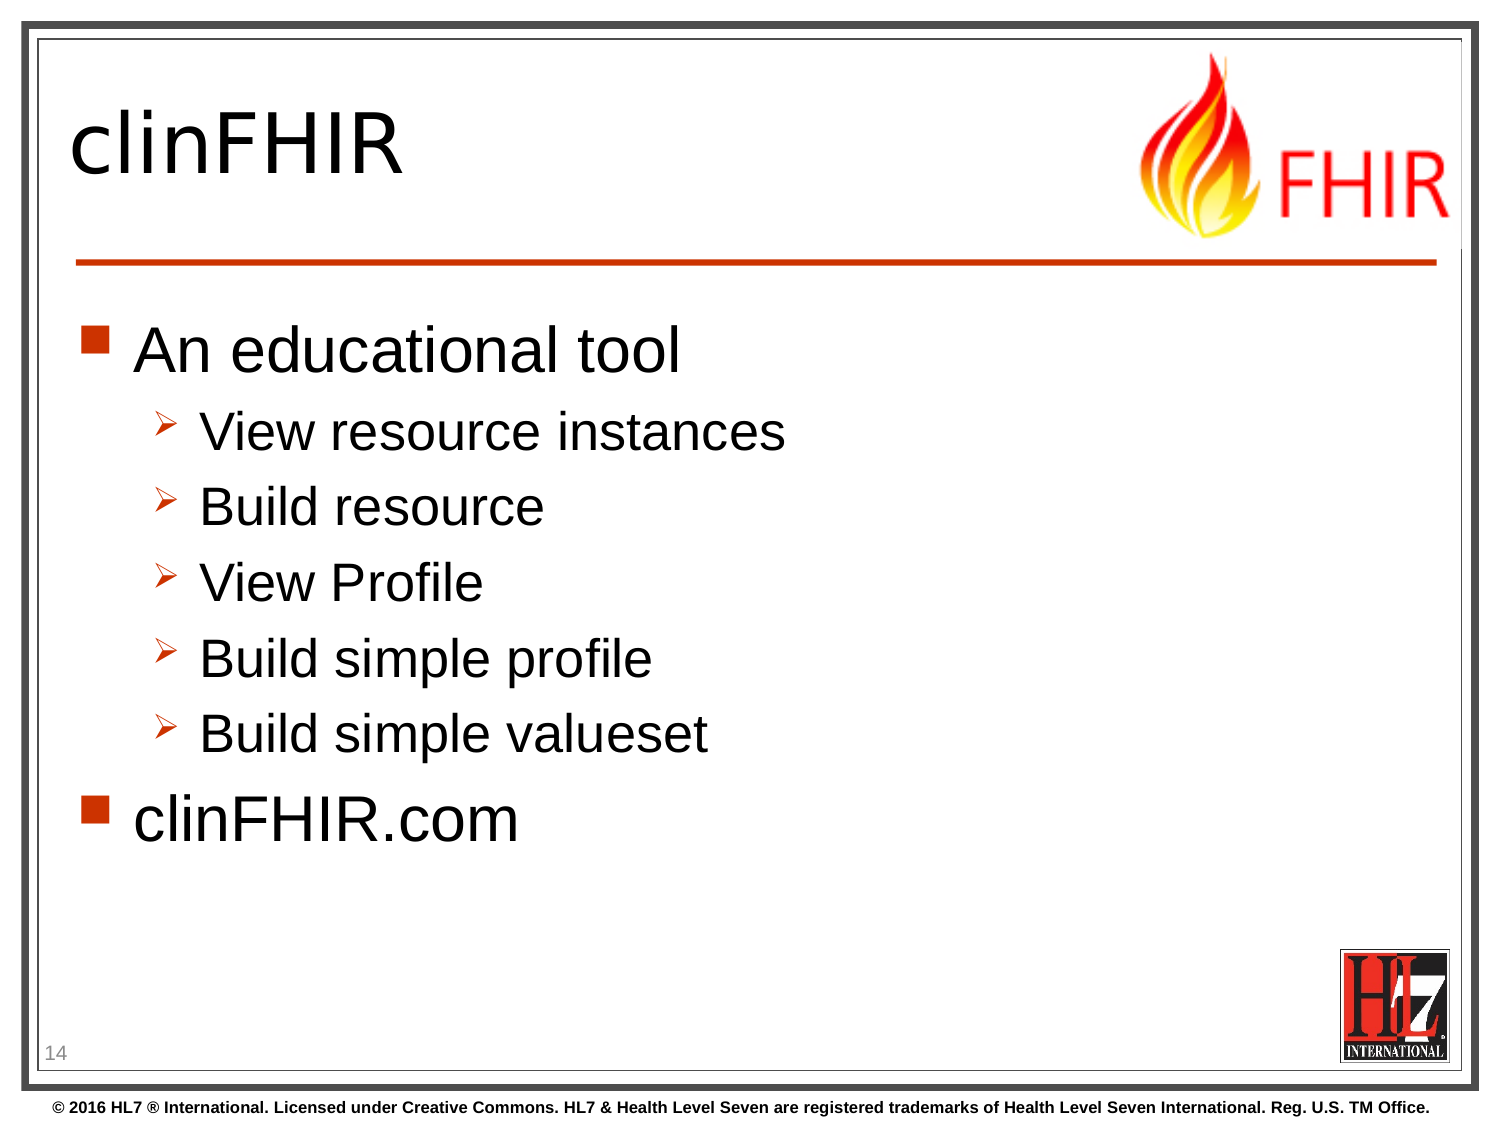

# clinFHIR
An educational tool
View resource instances
Build resource
View Profile
Build simple profile
Build simple valueset
clinFHIR.com
14